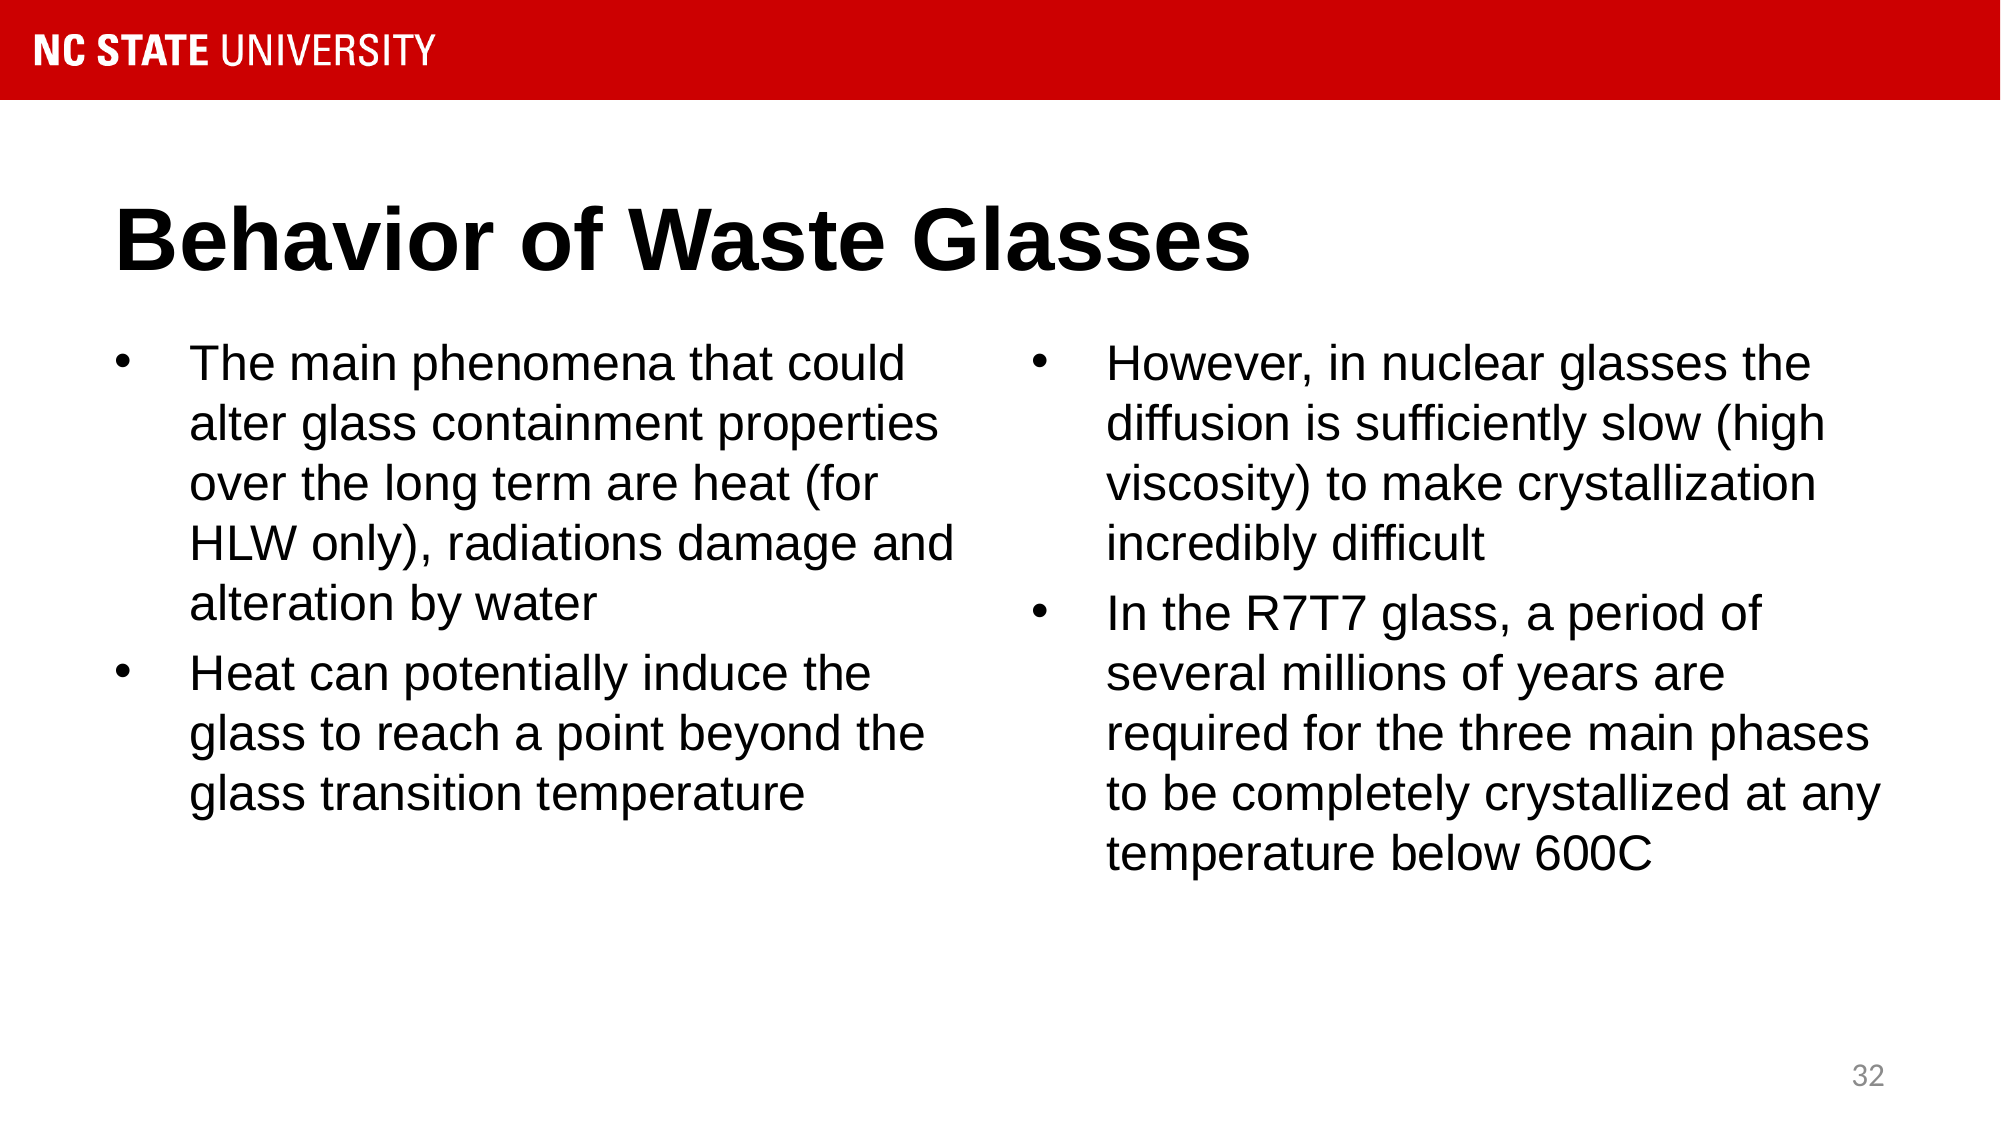

# Behavior of Waste Glasses
The main phenomena that could alter glass containment properties over the long term are heat (for HLW only), radiations damage and alteration by water
Heat can potentially induce the glass to reach a point beyond the glass transition temperature

However, in nuclear glasses the diffusion is sufficiently slow (high viscosity) to make crystallization incredibly difficult
In the R7T7 glass, a period of several millions of years are required for the three main phases to be completely crystallized at any temperature below 600C

32